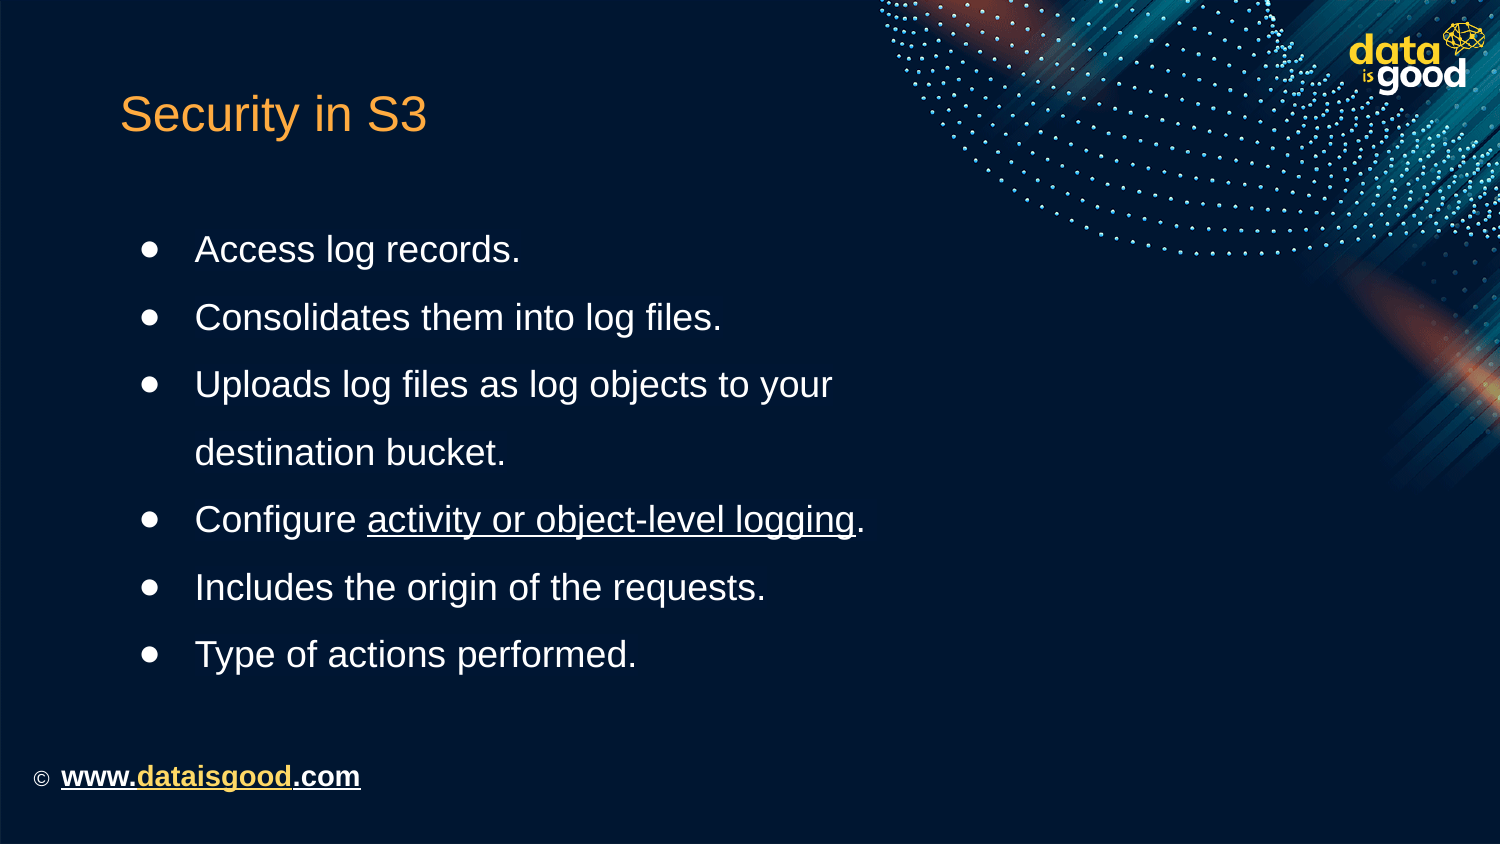

# Security in S3

Access log records.
Consolidates them into log files.
Uploads log files as log objects to your destination bucket.
Configure activity or object-level logging.
Includes the origin of the requests.
Type of actions performed.